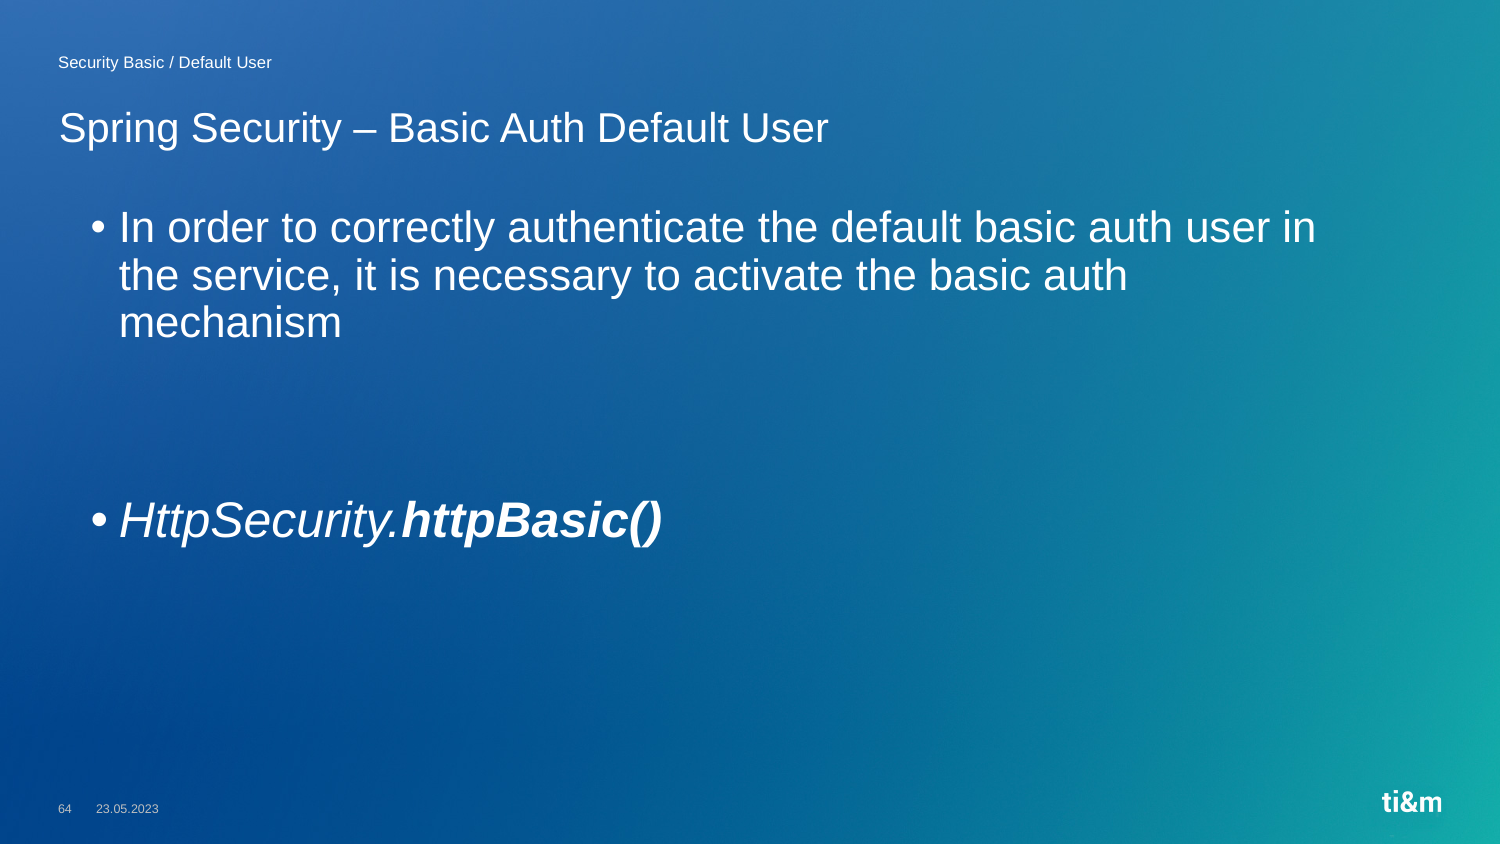

Security Basic / Default User
# Spring Security – Basic Auth Default User
In order to correctly authenticate the default basic auth user in the service, it is necessary to activate the basic auth mechanism

HttpSecurity.httpBasic()

64
23.05.2023